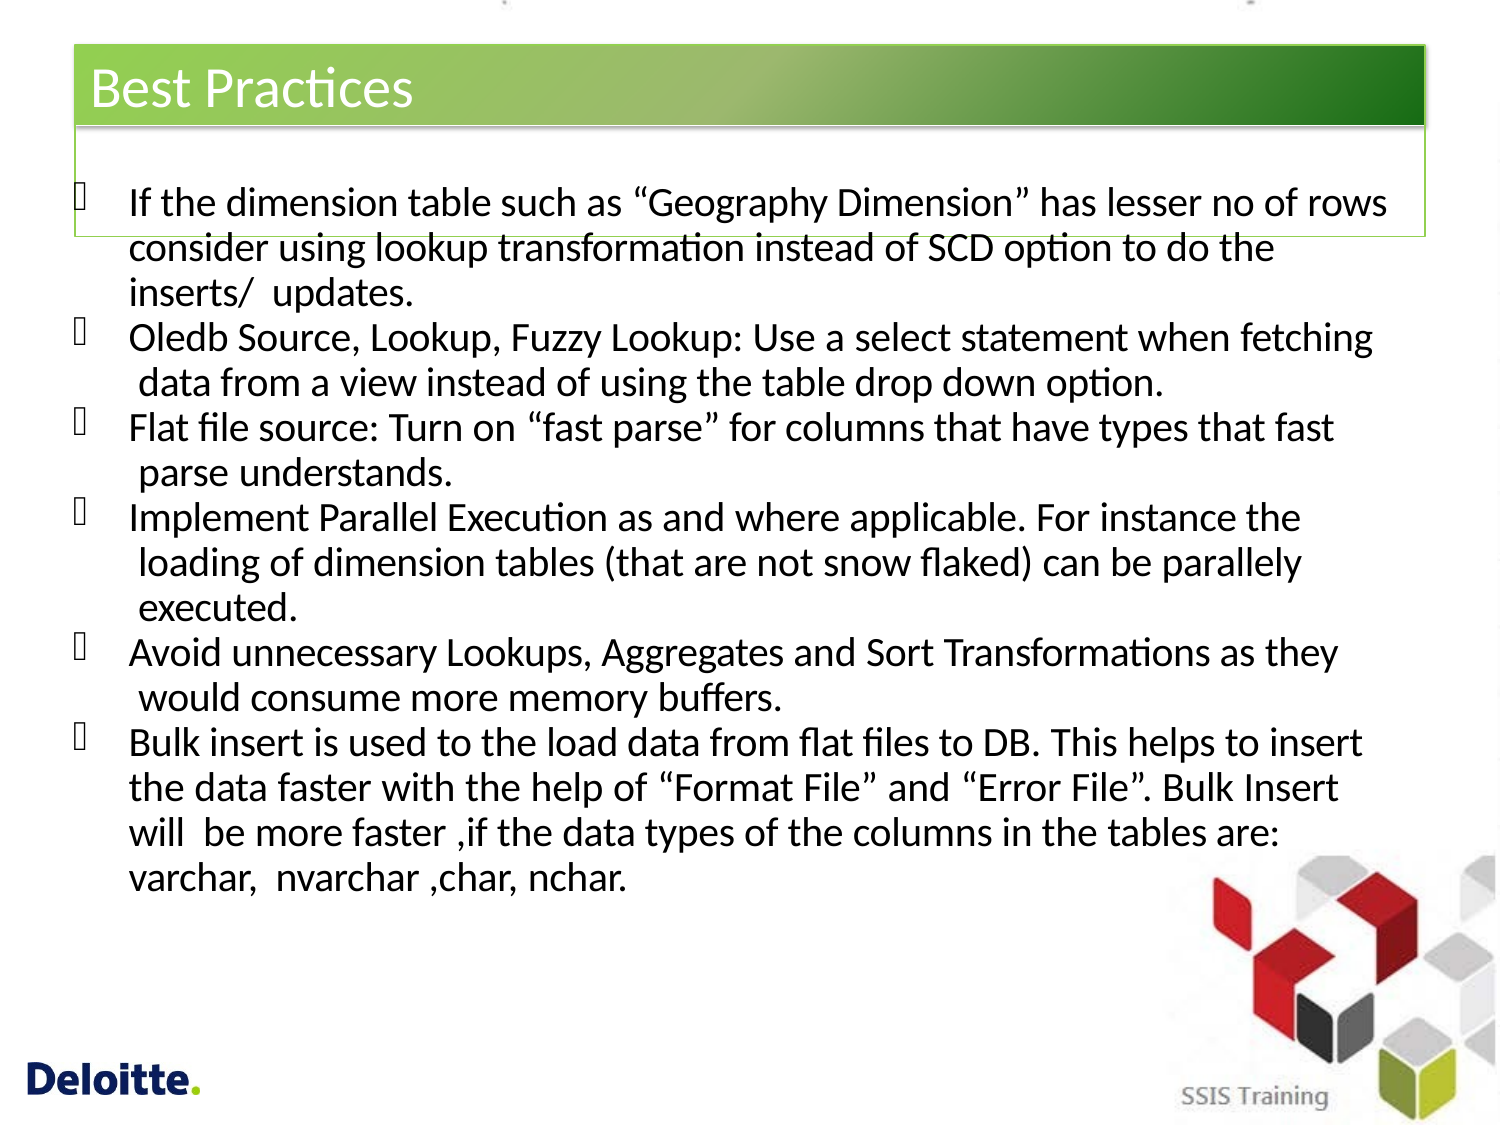

# Best Practices
If the dimension table such as “Geography Dimension” has lesser no of rows  consider using lookup transformation instead of SCD option to do the inserts/  updates.
Oledb Source, Lookup, Fuzzy Lookup: Use a select statement when fetching  data from a view instead of using the table drop down option.
Flat file source: Turn on “fast parse” for columns that have types that fast  parse understands.
Implement Parallel Execution as and where applicable. For instance the  loading of dimension tables (that are not snow flaked) can be parallely  executed.
Avoid unnecessary Lookups, Aggregates and Sort Transformations as they  would consume more memory buffers.
Bulk insert is used to the load data from flat files to DB. This helps to insert  the data faster with the help of “Format File” and “Error File”. Bulk Insert will  be more faster ,if the data types of the columns in the tables are: varchar,  nvarchar ,char, nchar.